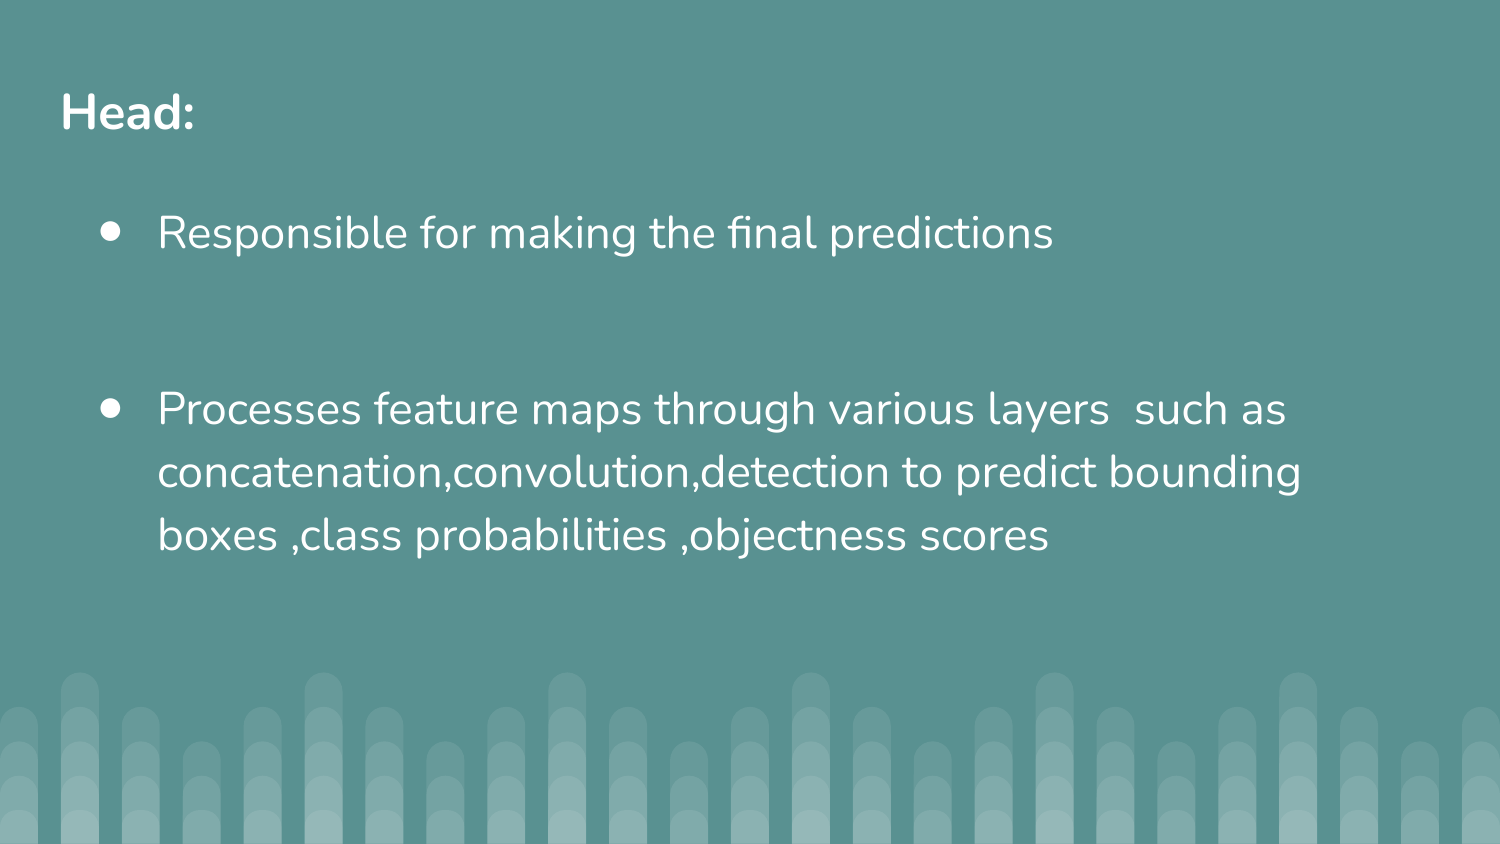

# Head:
Responsible for making the final predictions

Processes feature maps through various layers  such as concatenation,convolution,detection to predict bounding boxes ,class probabilities ,objectness scores